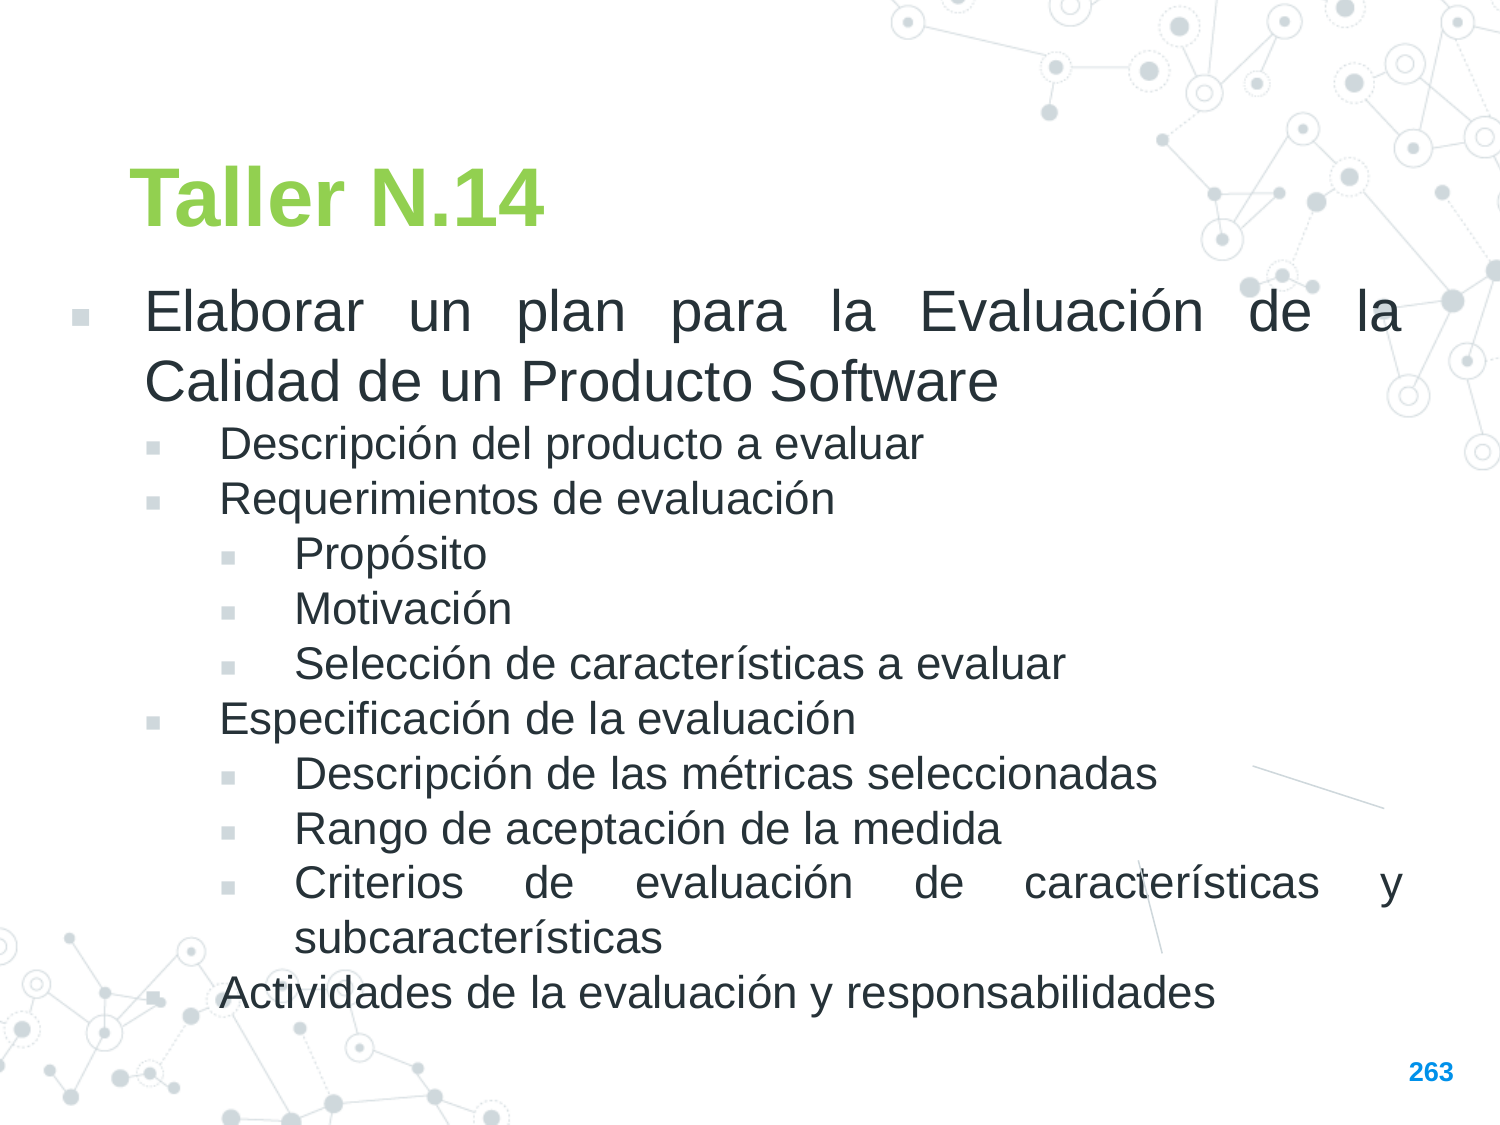

Taller N.14
Elaborar un plan para la Evaluación de la Calidad de un Producto Software
Descripción del producto a evaluar
Requerimientos de evaluación
Propósito
Motivación
Selección de características a evaluar
Especificación de la evaluación
Descripción de las métricas seleccionadas
Rango de aceptación de la medida
Criterios de evaluación de características y subcaracterísticas
Actividades de la evaluación y responsabilidades

263